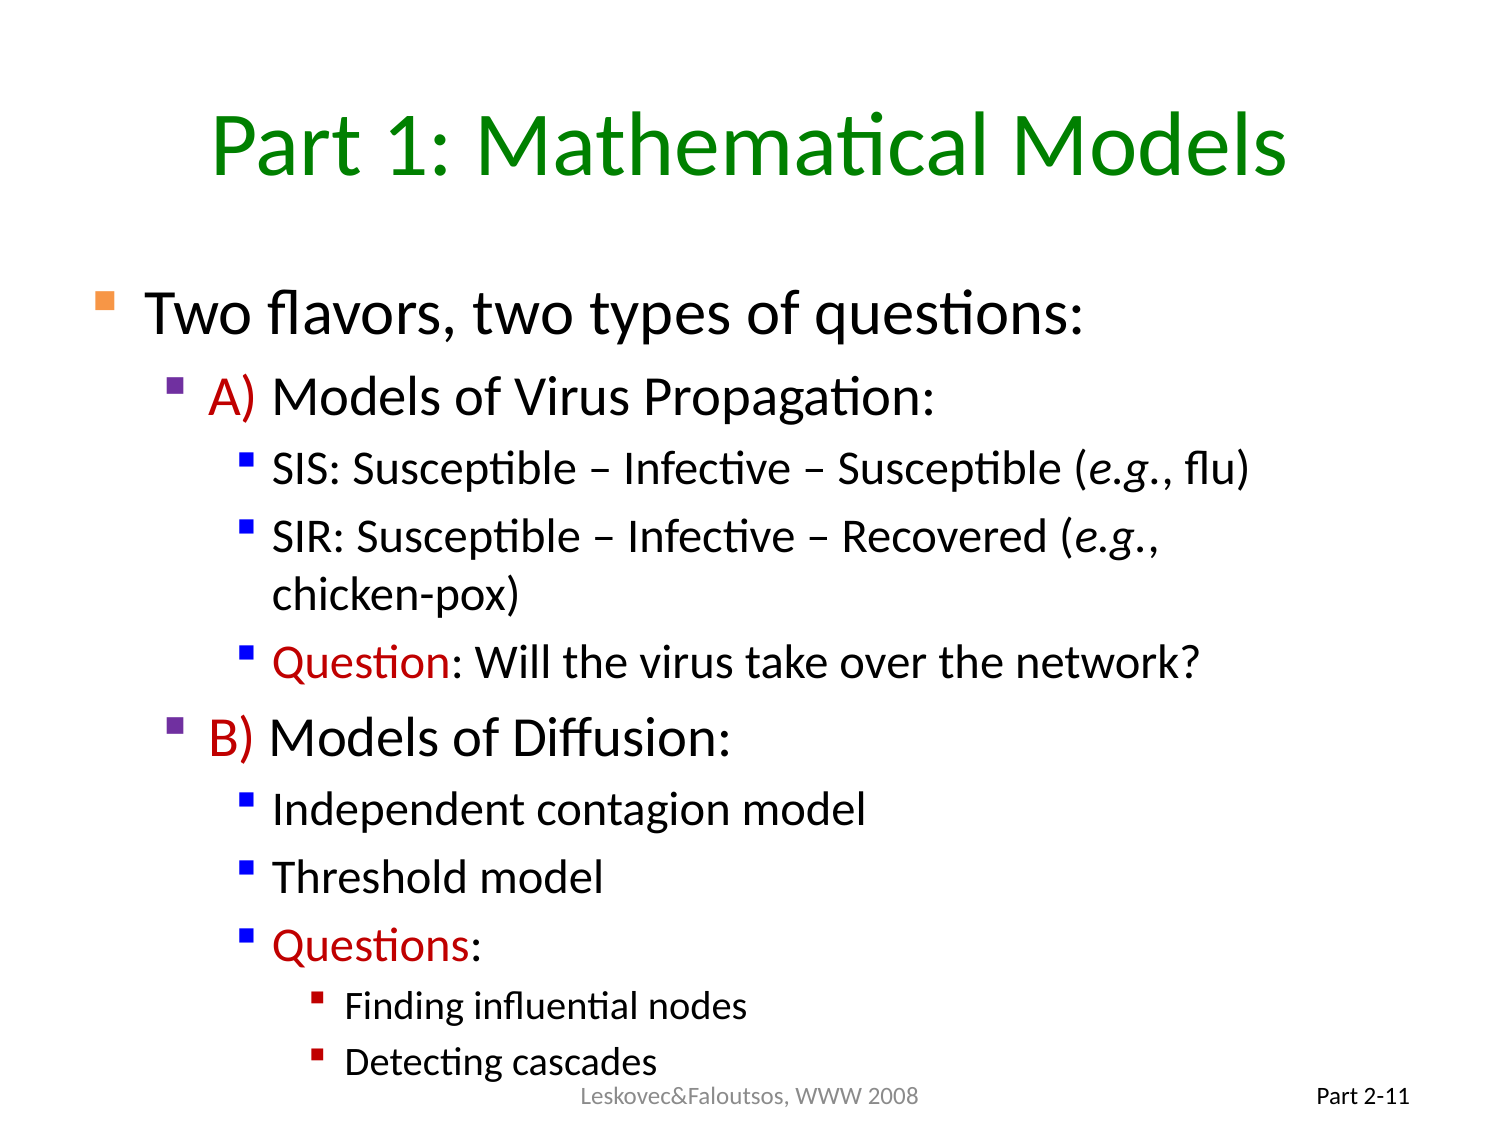

# Part 1: Mathematical Models
Two flavors, two types of questions:
A) Models of Virus Propagation:
SIS: Susceptible – Infective – Susceptible (e.g., flu)
SIR: Susceptible – Infective – Recovered (e.g., chicken-pox)
Question: Will the virus take over the network?
B) Models of Diffusion:
Independent contagion model
Threshold model
Questions:
Finding influential nodes
Detecting cascades
Leskovec&Faloutsos, WWW 2008
Part 2-11